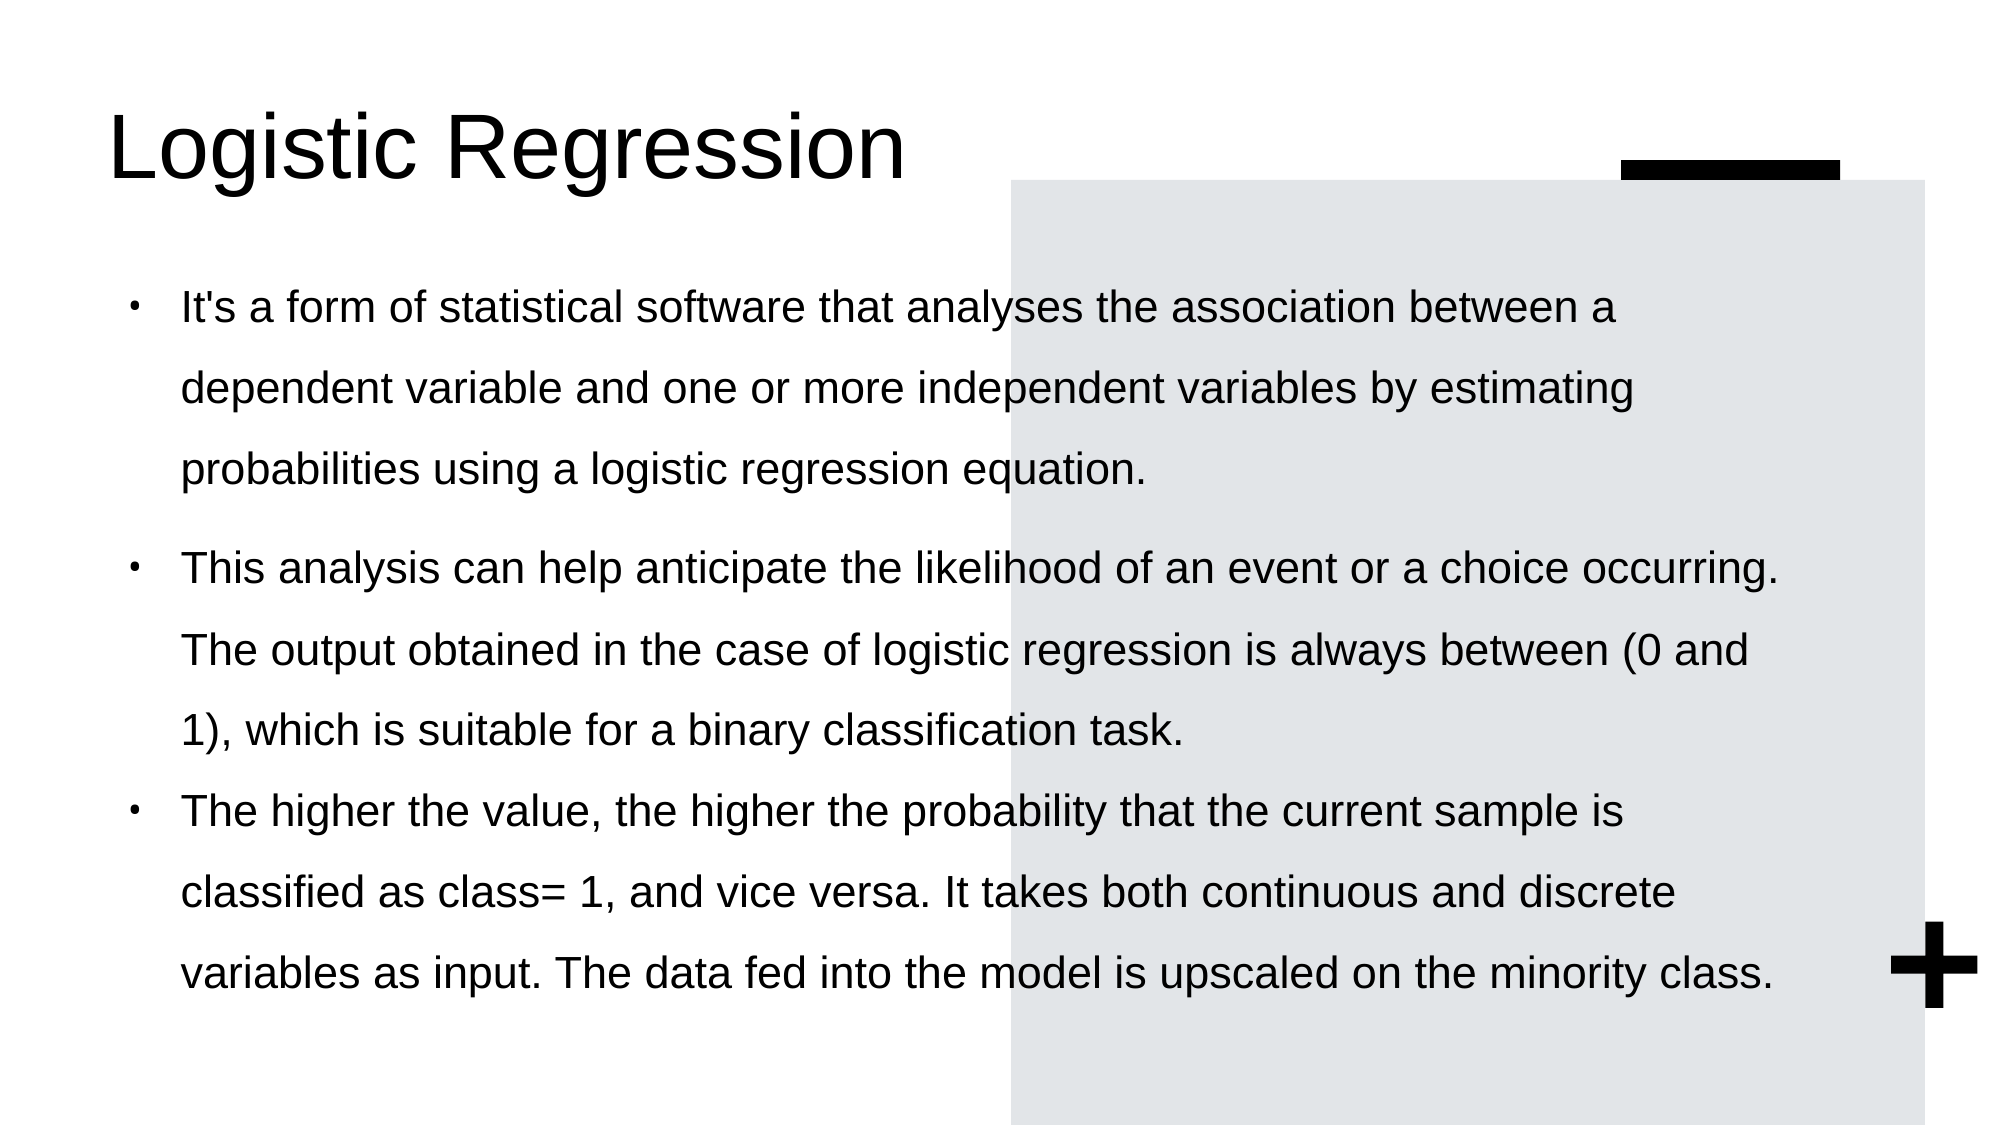

# Logistic Regression
It's a form of statistical software that analyses the association between a dependent variable and one or more independent variables by estimating probabilities using a logistic regression equation.
This analysis can help anticipate the likelihood of an event or a choice occurring. The output obtained in the case of logistic regression is always between (0 and 1), which is suitable for a binary classification task.
The higher the value, the higher the probability that the current sample is classified as class= 1, and vice versa. It takes both continuous and discrete variables as input. The data fed into the model is upscaled on the minority class.